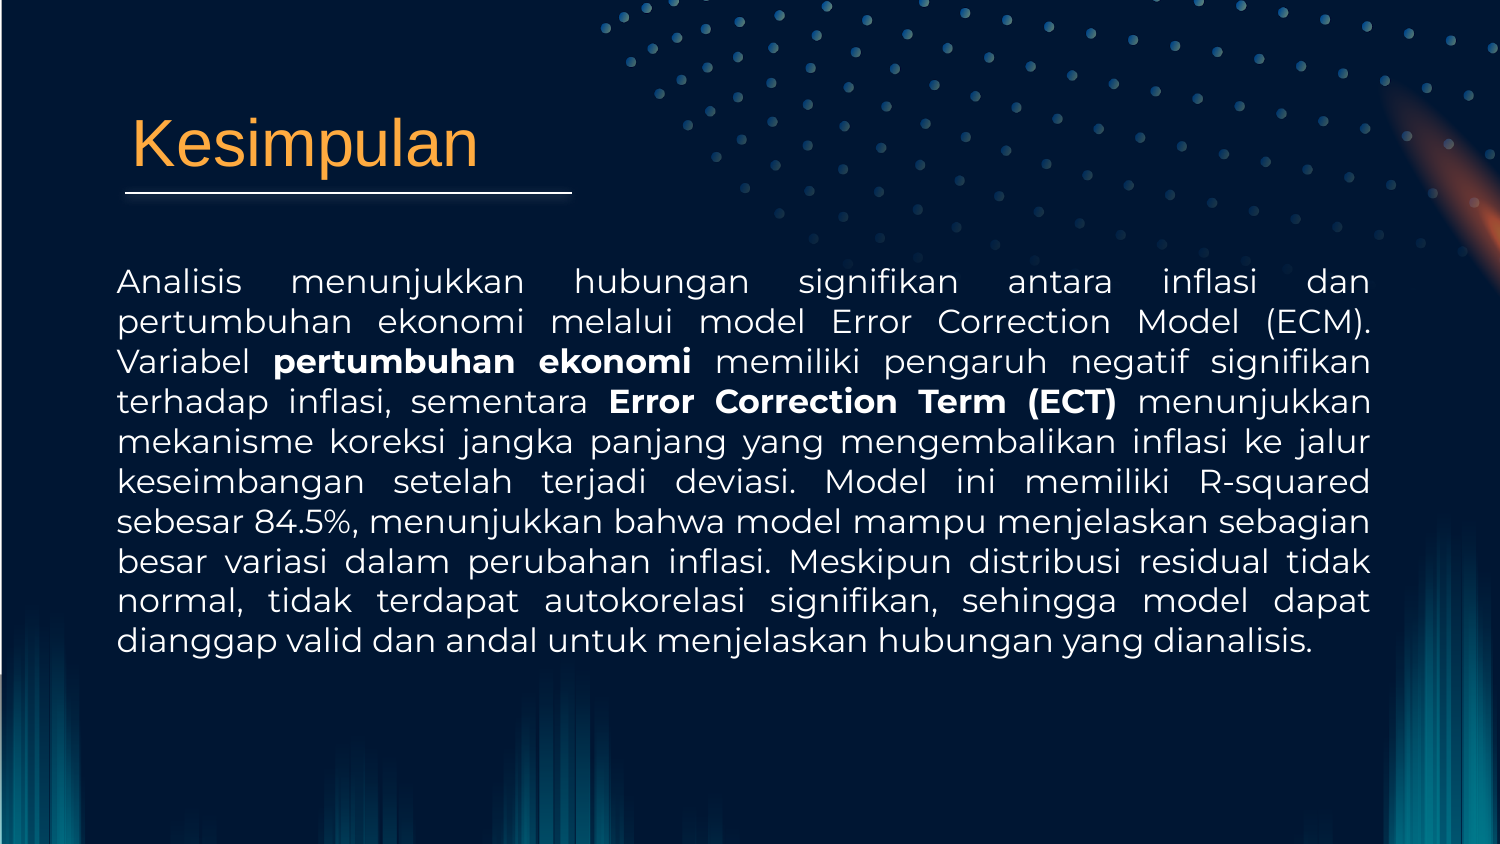

Kesimpulan
Analisis menunjukkan hubungan signifikan antara inflasi dan pertumbuhan ekonomi melalui model Error Correction Model (ECM). Variabel pertumbuhan ekonomi memiliki pengaruh negatif signifikan terhadap inflasi, sementara Error Correction Term (ECT) menunjukkan mekanisme koreksi jangka panjang yang mengembalikan inflasi ke jalur keseimbangan setelah terjadi deviasi. Model ini memiliki R-squared sebesar 84.5%, menunjukkan bahwa model mampu menjelaskan sebagian besar variasi dalam perubahan inflasi. Meskipun distribusi residual tidak normal, tidak terdapat autokorelasi signifikan, sehingga model dapat dianggap valid dan andal untuk menjelaskan hubungan yang dianalisis.